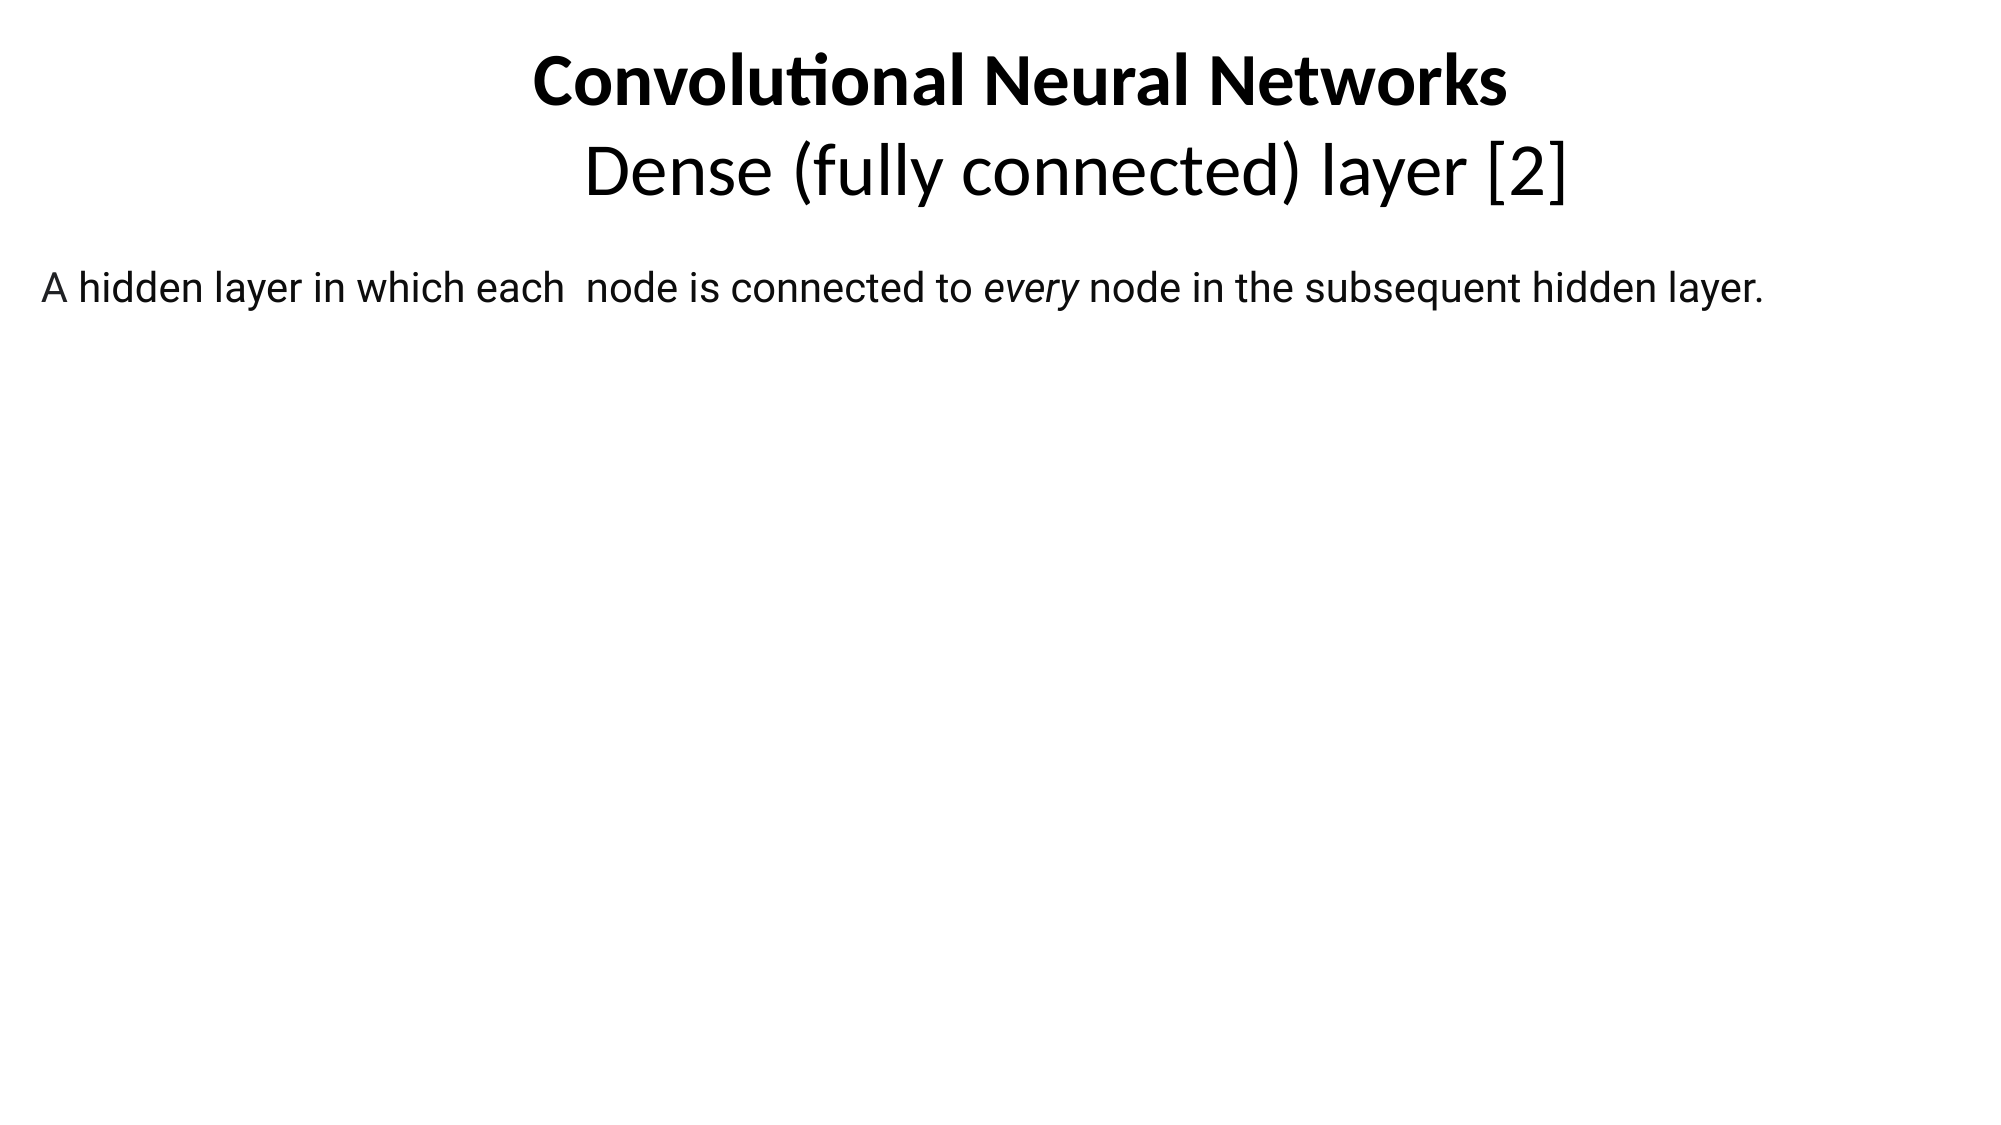

Convolutional Neural Networks
                                Dense (fully connected) layer [2]

A hidden layer in which each  node is connected to every node in the subsequent hidden layer.